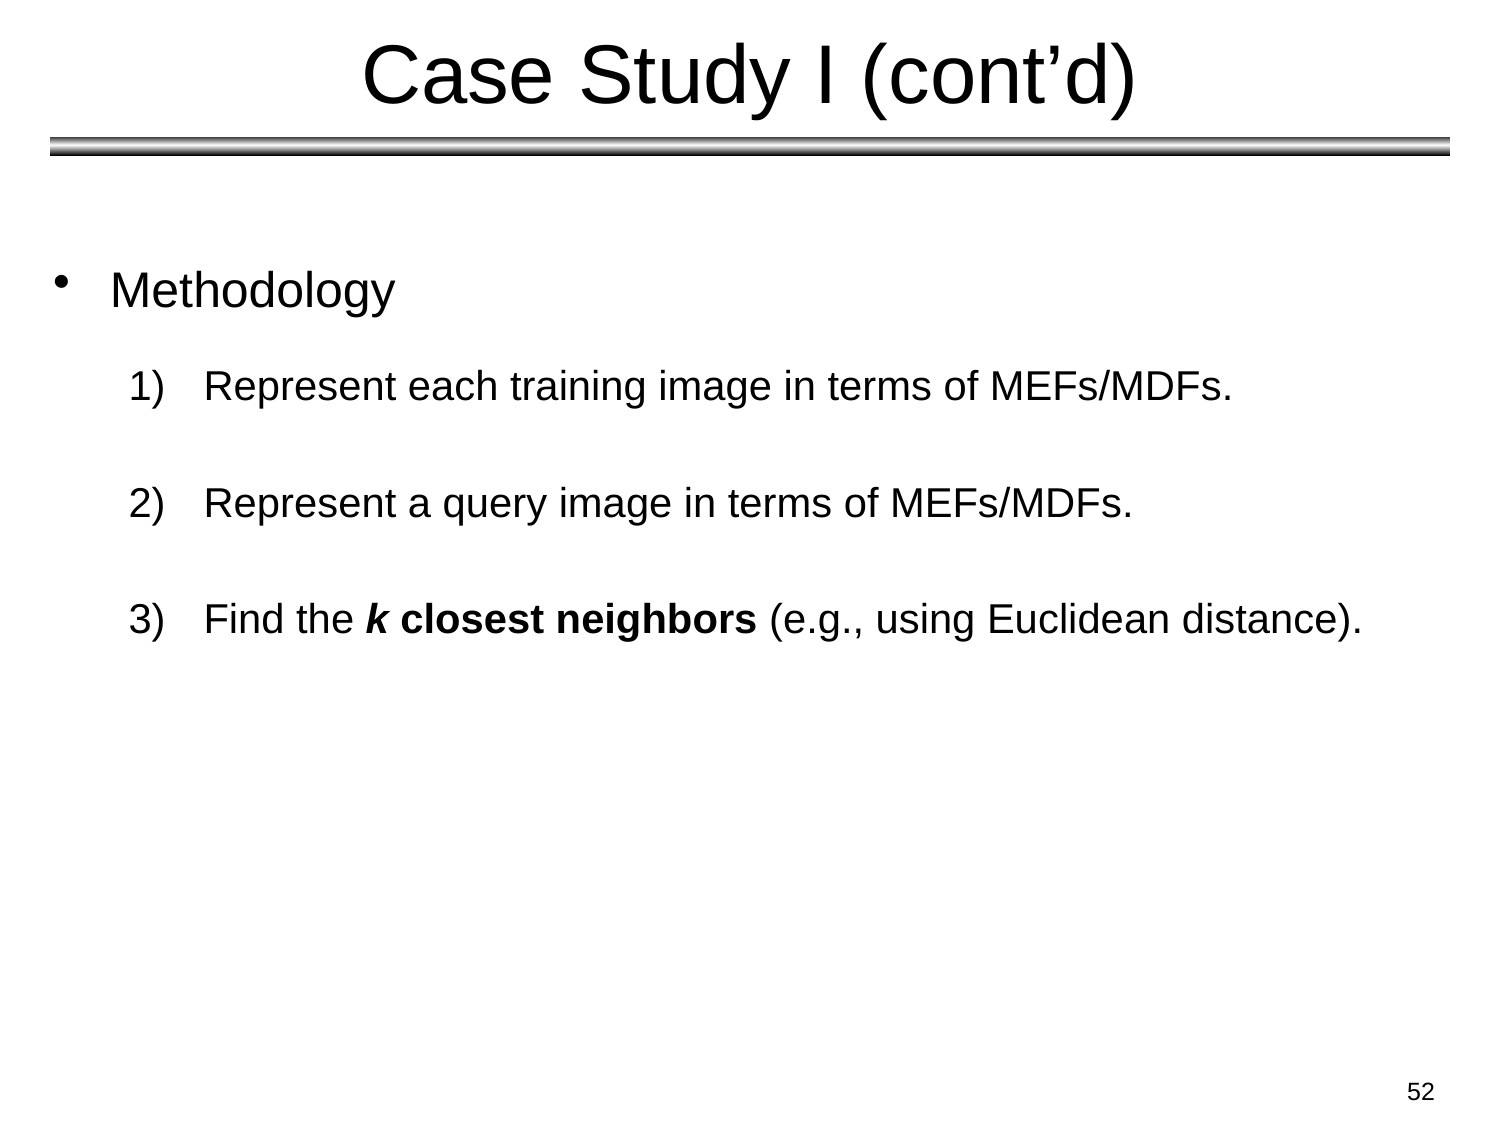

# Case Study I (cont’d)
Methodology
Represent each training image in terms of MEFs/MDFs.

Represent a query image in terms of MEFs/MDFs.

Find the k closest neighbors (e.g., using Euclidean distance).
52